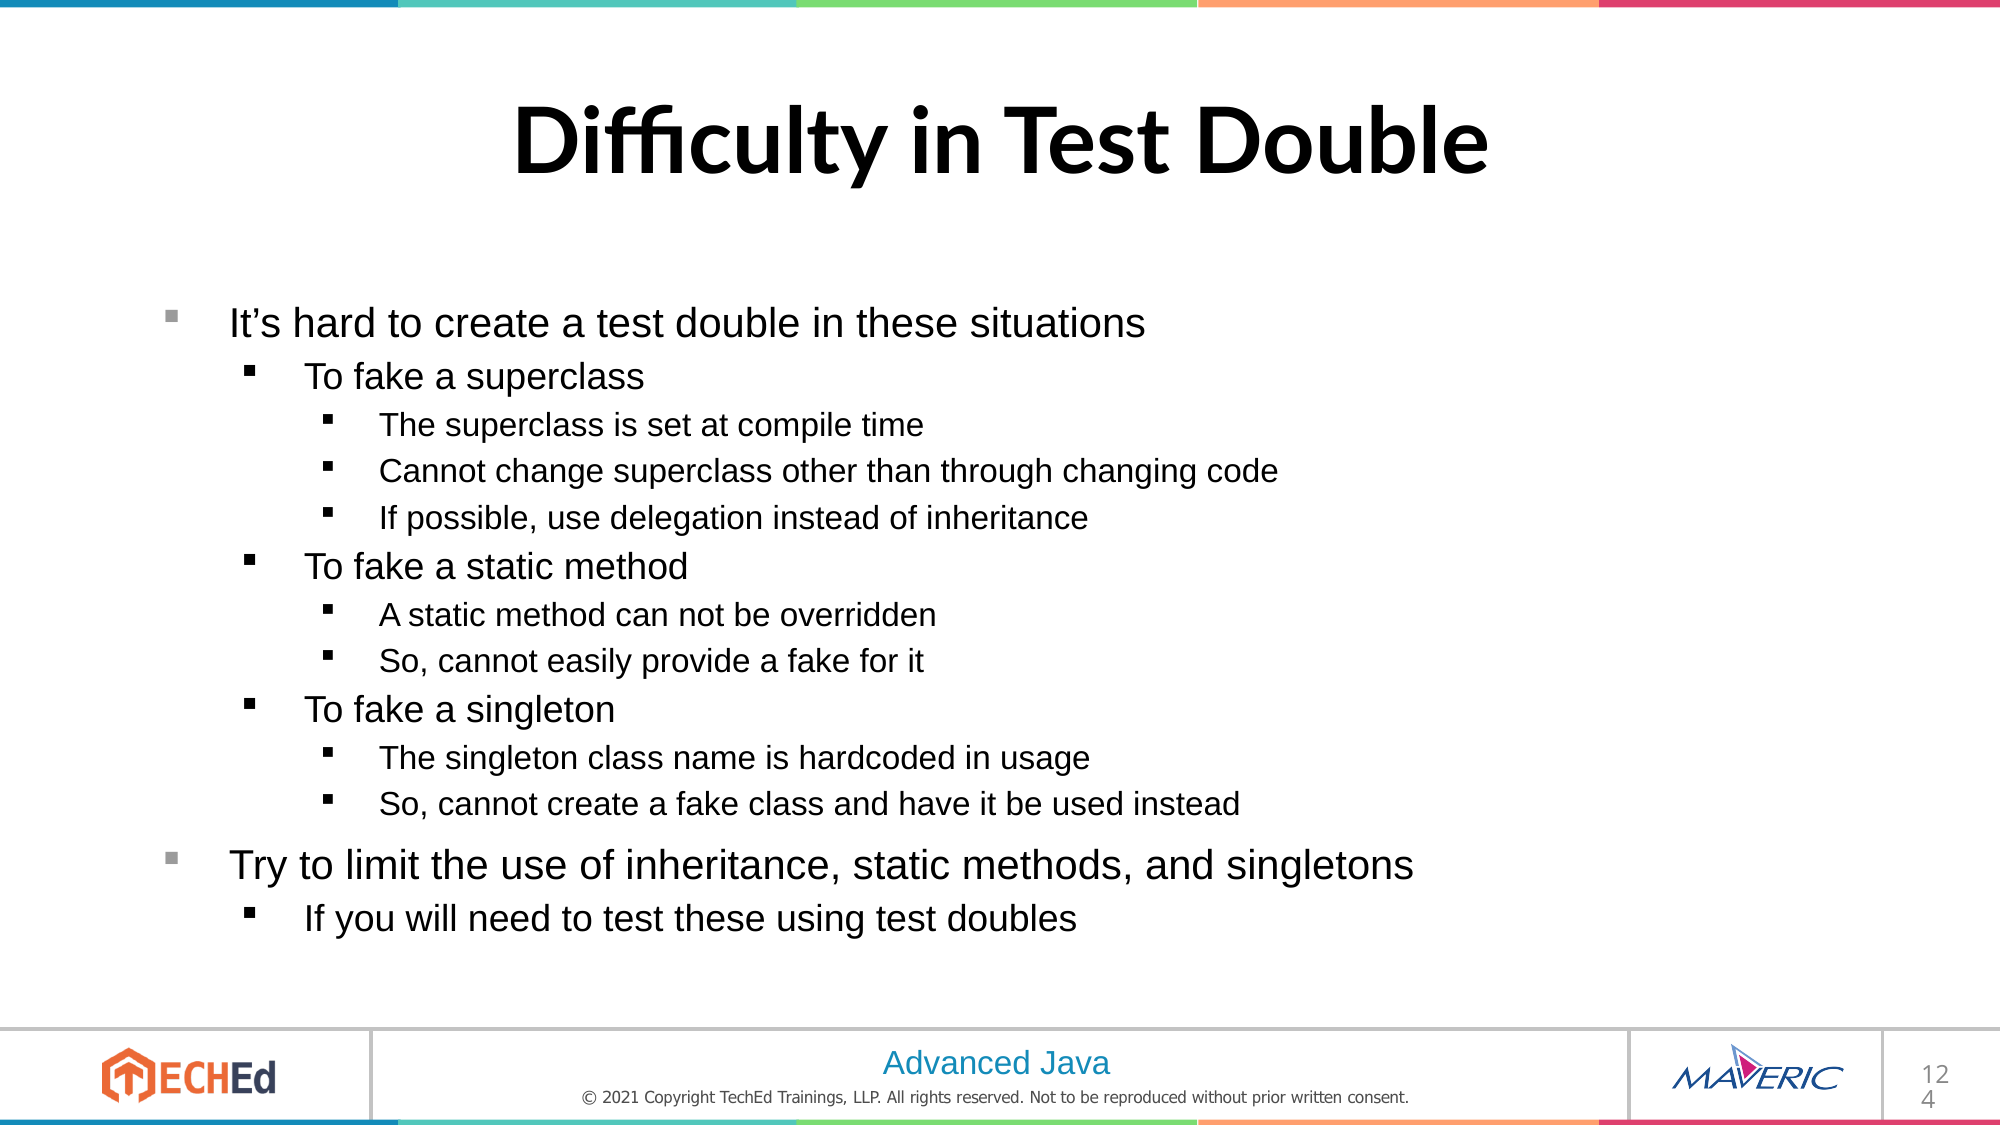

# Difficulty in Test Double
It’s hard to create a test double in these situations
To fake a superclass
The superclass is set at compile time
Cannot change superclass other than through changing code
If possible, use delegation instead of inheritance
To fake a static method
A static method can not be overridden
So, cannot easily provide a fake for it
To fake a singleton
The singleton class name is hardcoded in usage
So, cannot create a fake class and have it be used instead
Try to limit the use of inheritance, static methods, and singletons
If you will need to test these using test doubles